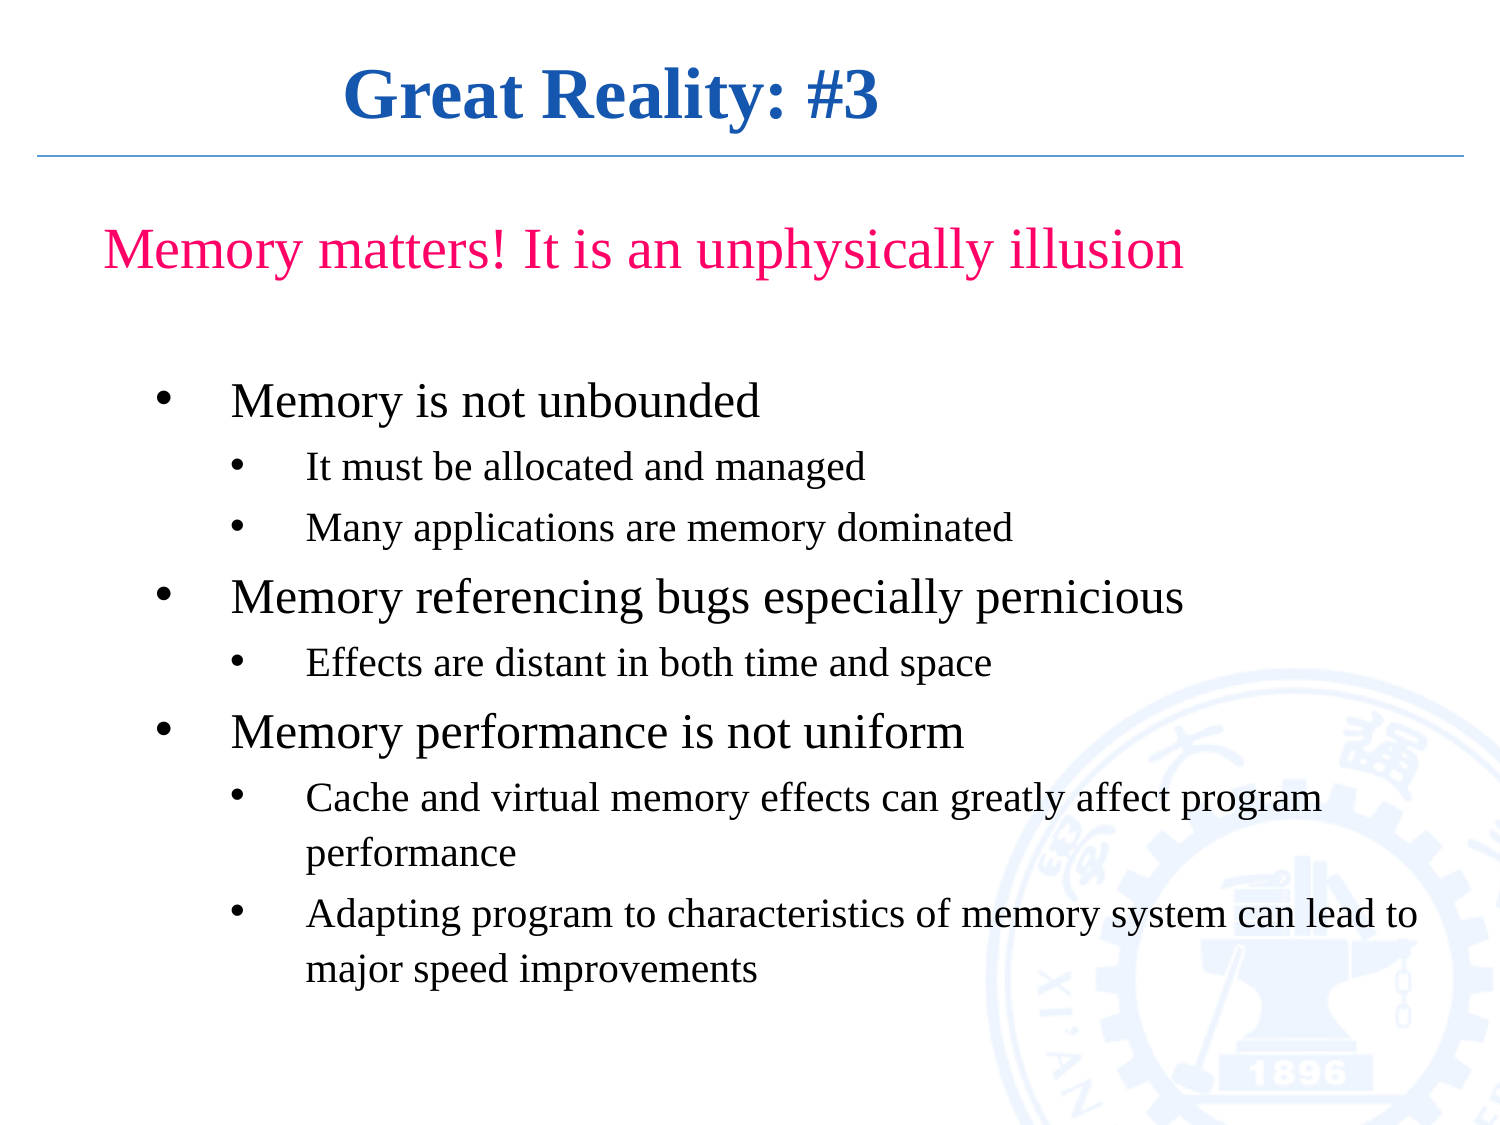

Great Reality: #3
Memory matters! It is an unphysically illusion

Memory is not unbounded
It must be allocated and managed
Many applications are memory dominated
Memory referencing bugs especially pernicious
Effects are distant in both time and space
Memory performance is not uniform
Cache and virtual memory effects can greatly affect program performance
Adapting program to characteristics of memory system can lead to major speed improvements